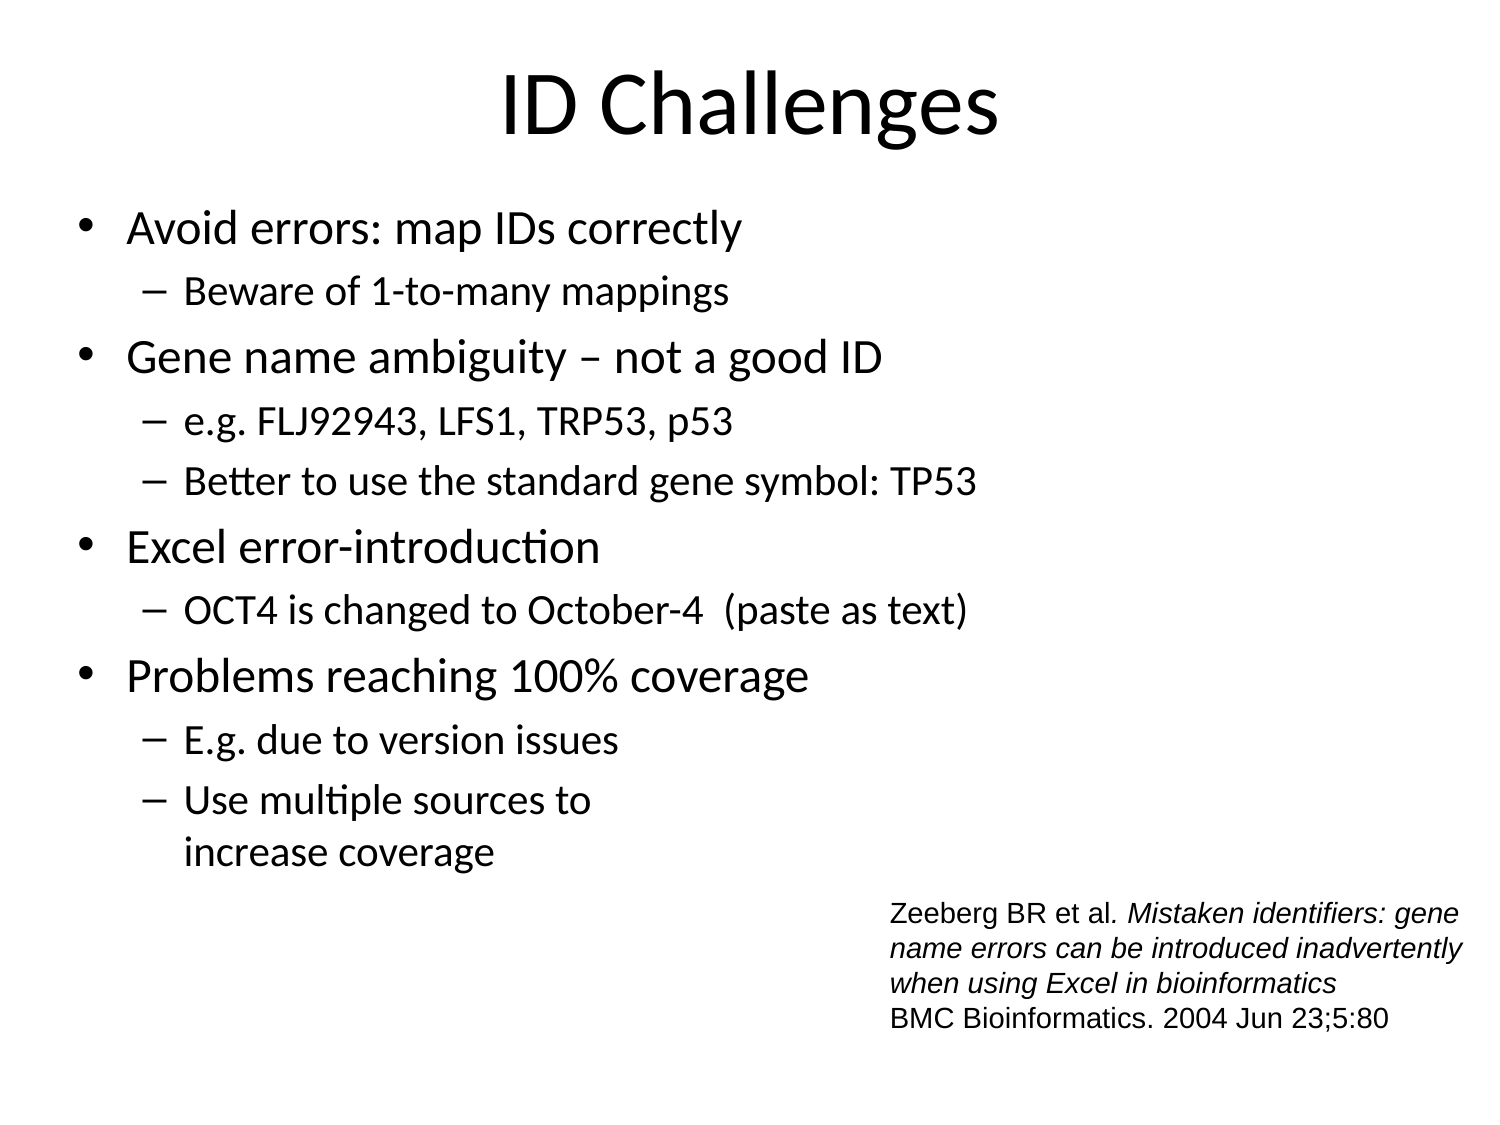

# ID Challenges
Avoid errors: map IDs correctly
Beware of 1-to-many mappings
Gene name ambiguity – not a good ID
e.g. FLJ92943, LFS1, TRP53, p53
Better to use the standard gene symbol: TP53
Excel error-introduction
OCT4 is changed to October-4  (paste as text)
Problems reaching 100% coverage
E.g. due to version issues
Use multiple sources to
increase coverage

Zeeberg BR et al. Mistaken identifiers: gene name errors can be introduced inadvertently when using Excel in bioinformatics
BMC Bioinformatics. 2004 Jun 23;5:80